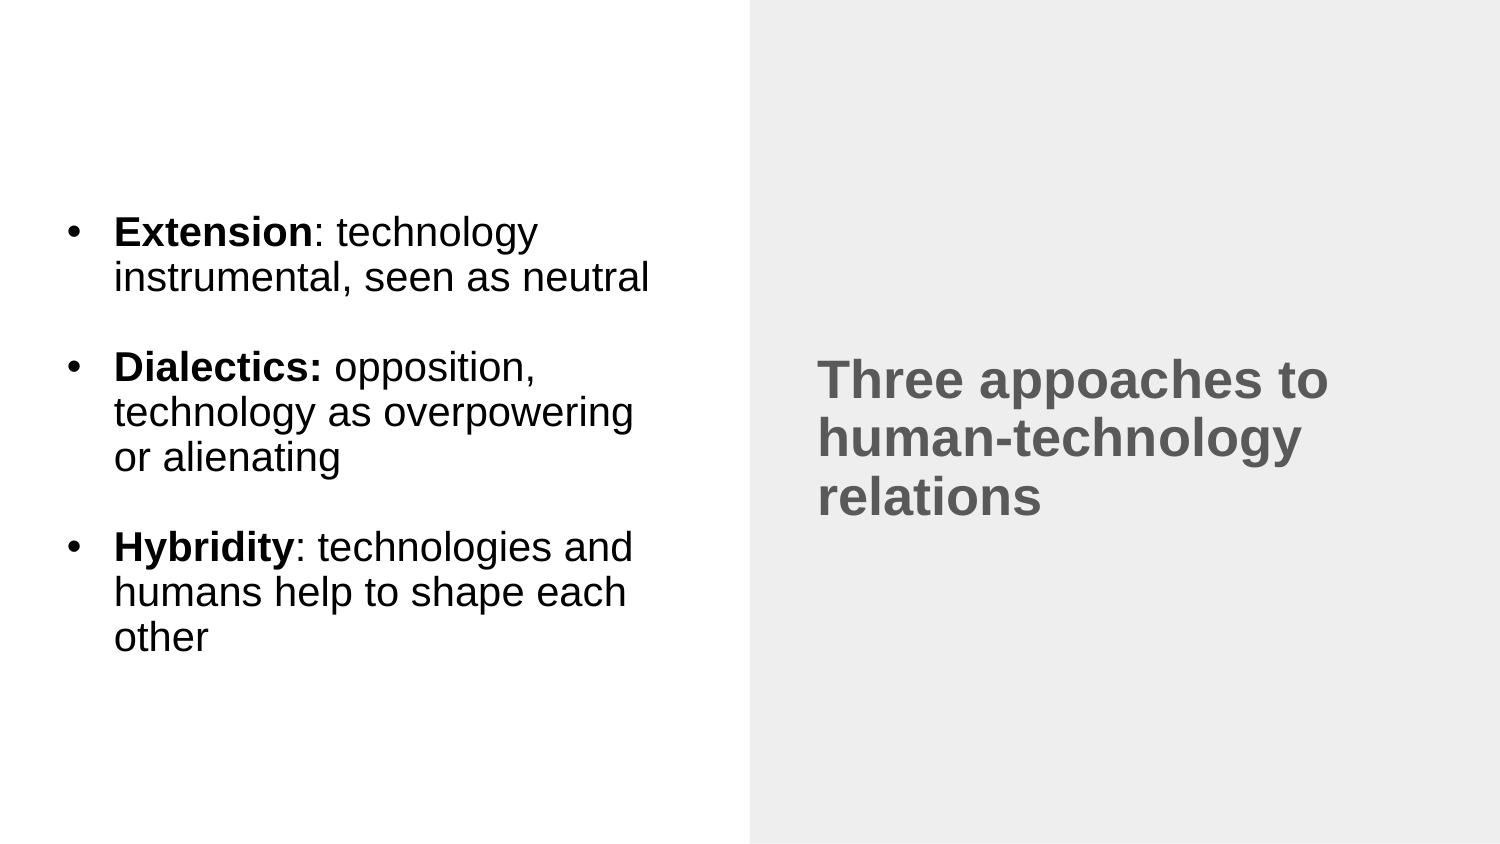

Three appoaches to human-technology relations

Extension: technology instrumental, seen as neutral

Dialectics: opposition, technology as overpowering or alienating

Hybridity: technologies and humans help to shape each other